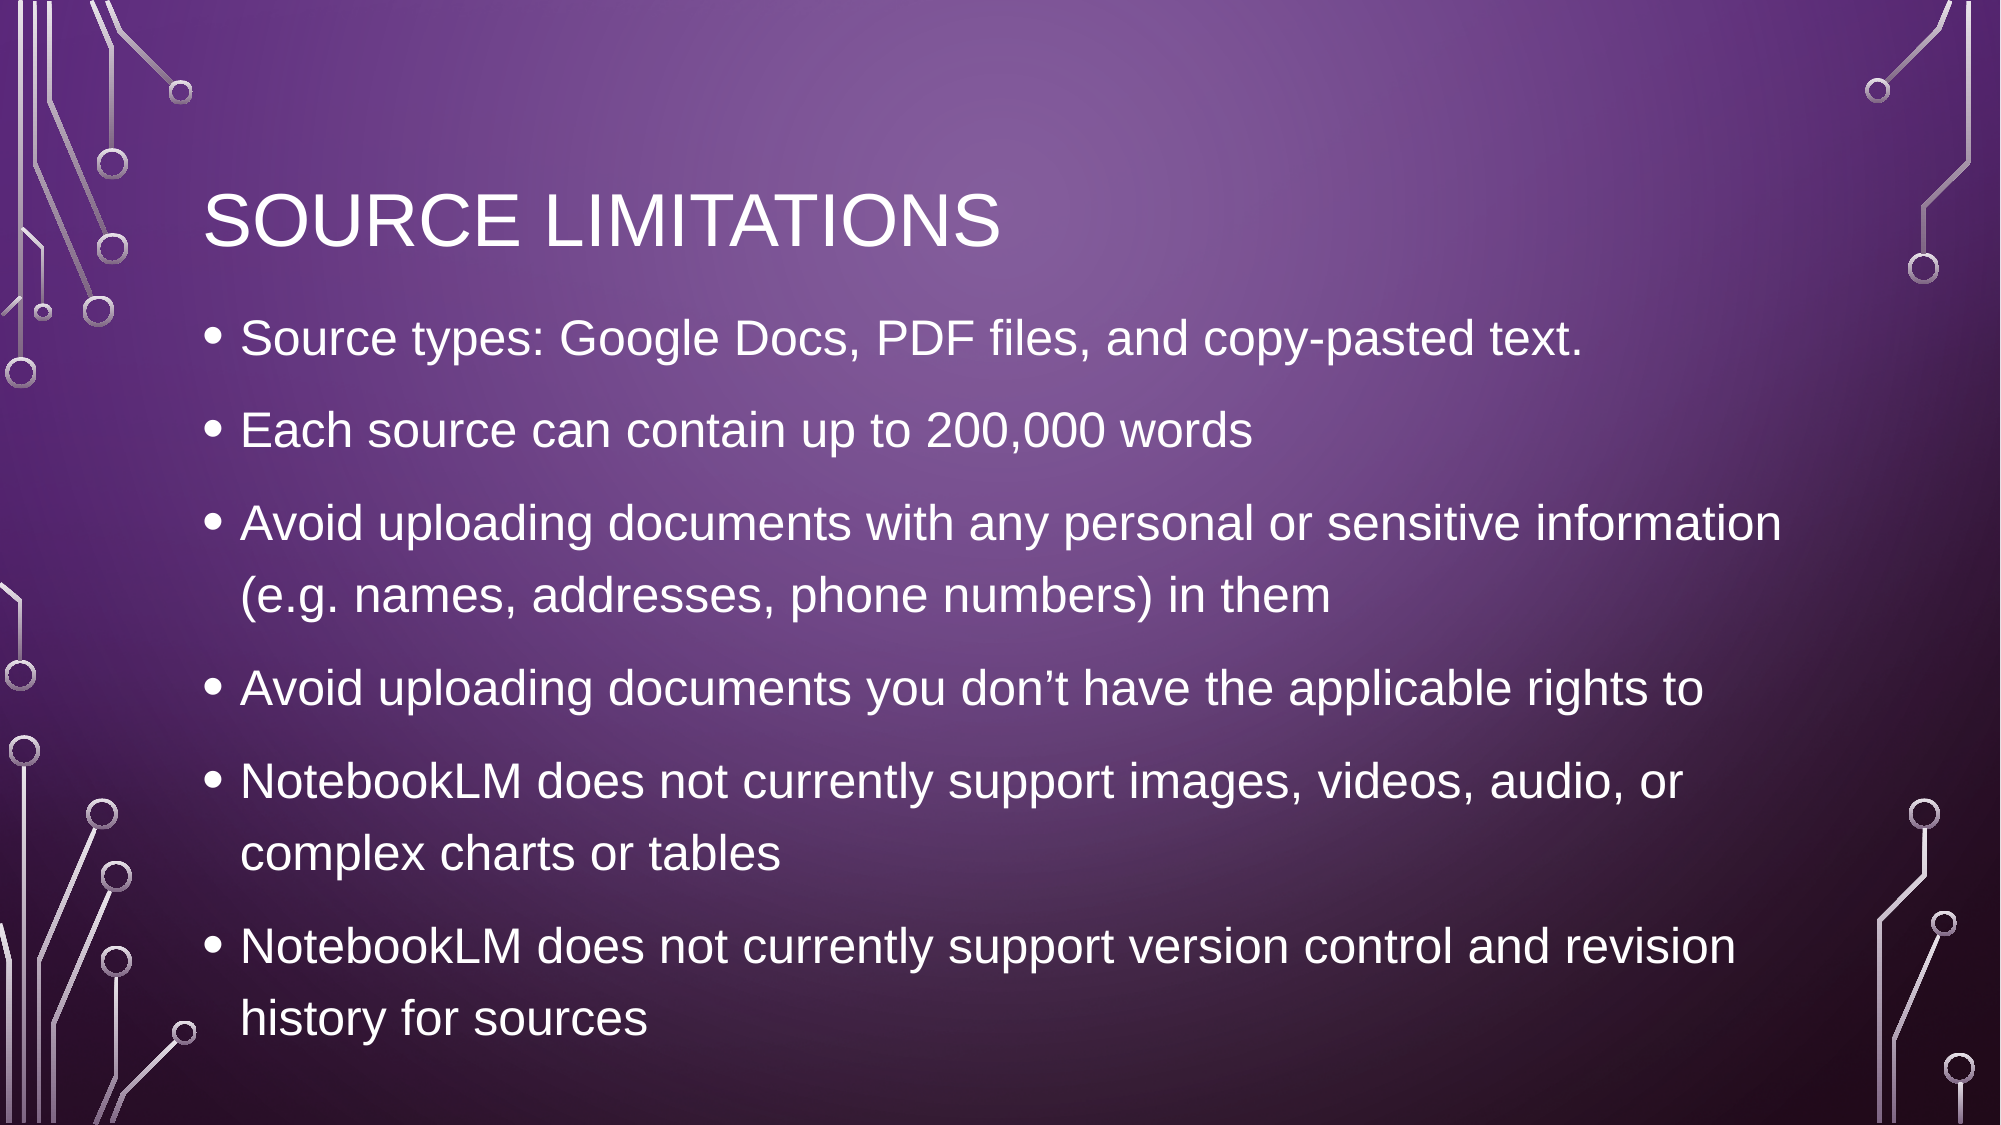

# Source Limitations
Source types: Google Docs, PDF files, and copy-pasted text.
Each source can contain up to 200,000 words
Avoid uploading documents with any personal or sensitive information (e.g. names, addresses, phone numbers) in them
Avoid uploading documents you don’t have the applicable rights to
NotebookLM does not currently support images, videos, audio, or complex charts or tables
NotebookLM does not currently support version control and revision history for sources